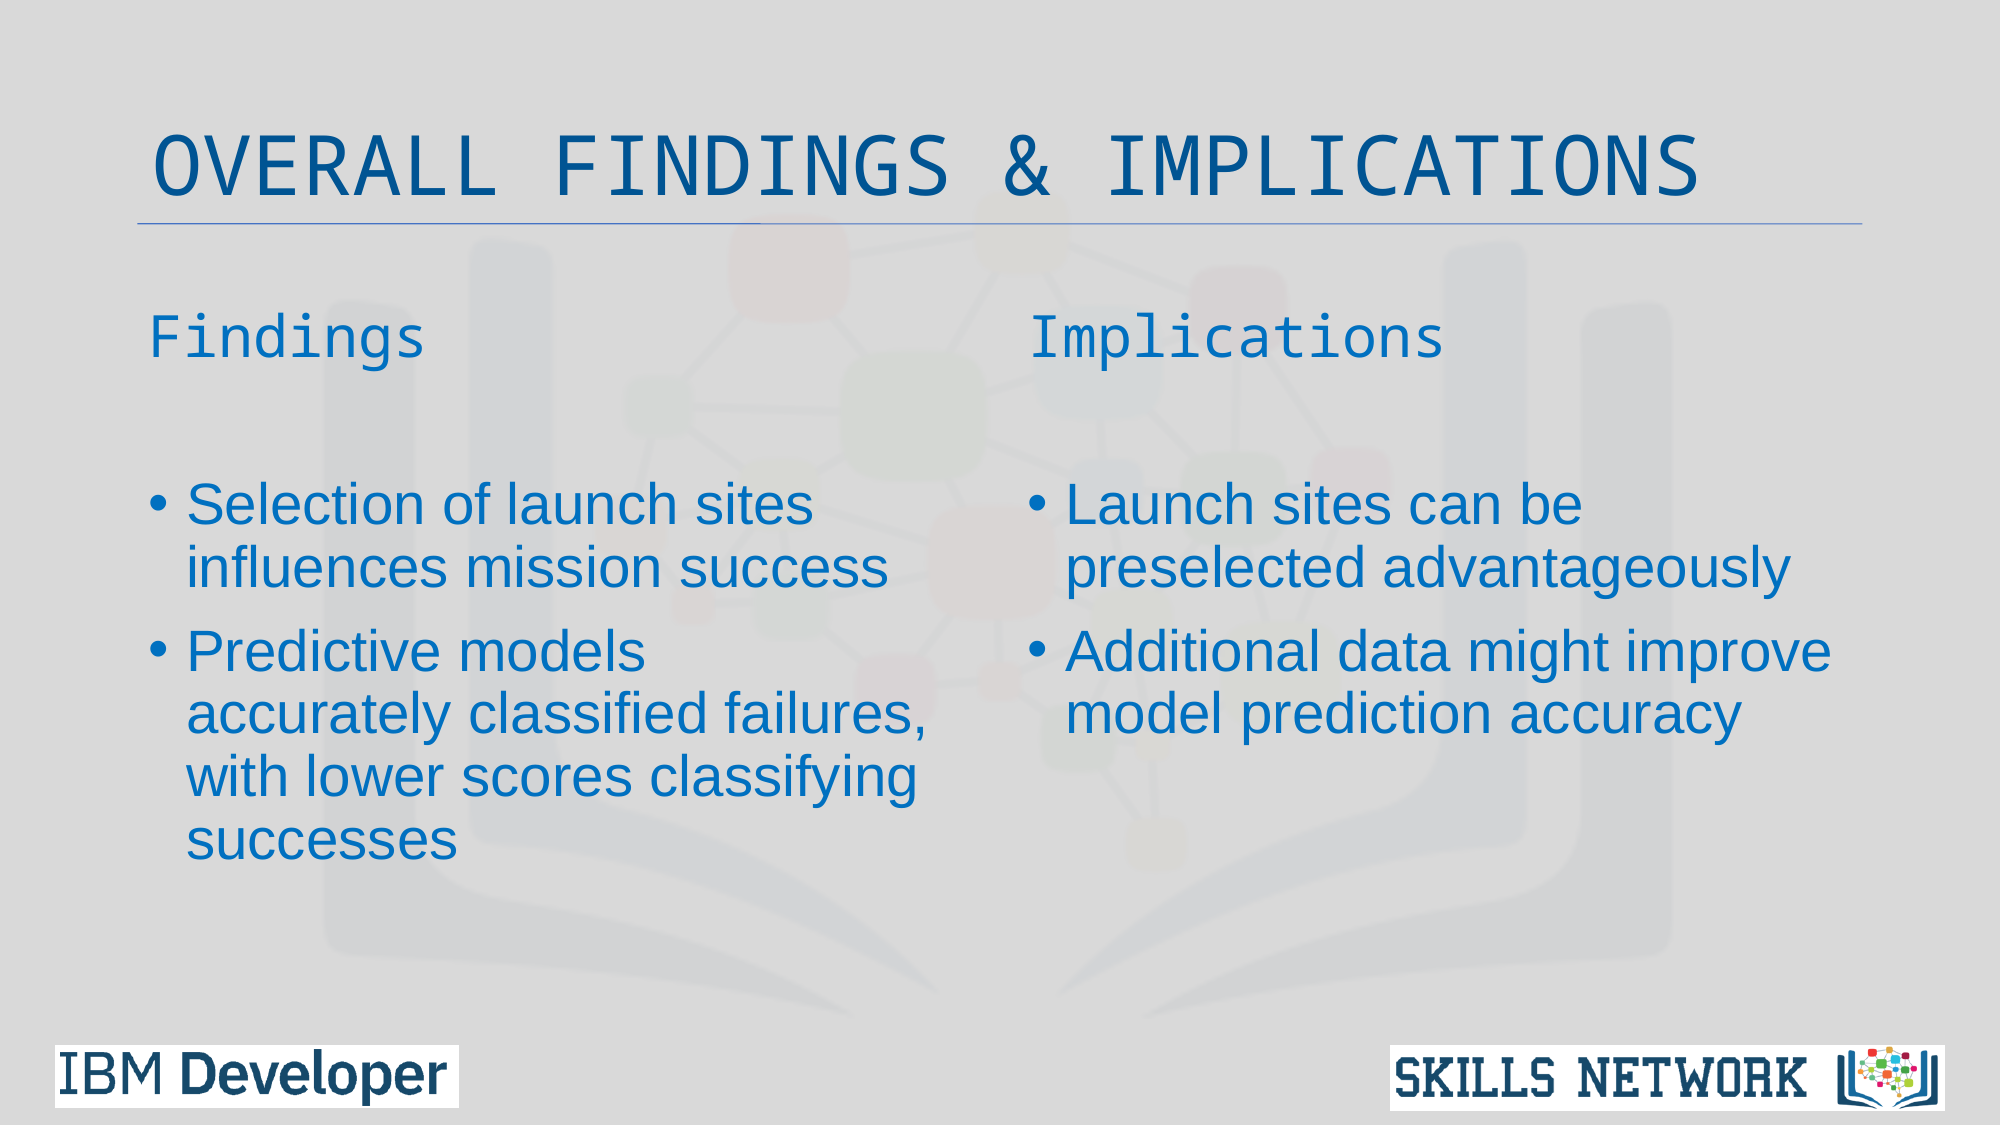

# OVERALL FINDINGS & IMPLICATIONS
Findings

Selection of launch sites influences mission success
Predictive models accurately classified failures, with lower scores classifying successes
Implications

Launch sites can be preselected advantageously
Additional data might improve model prediction accuracy